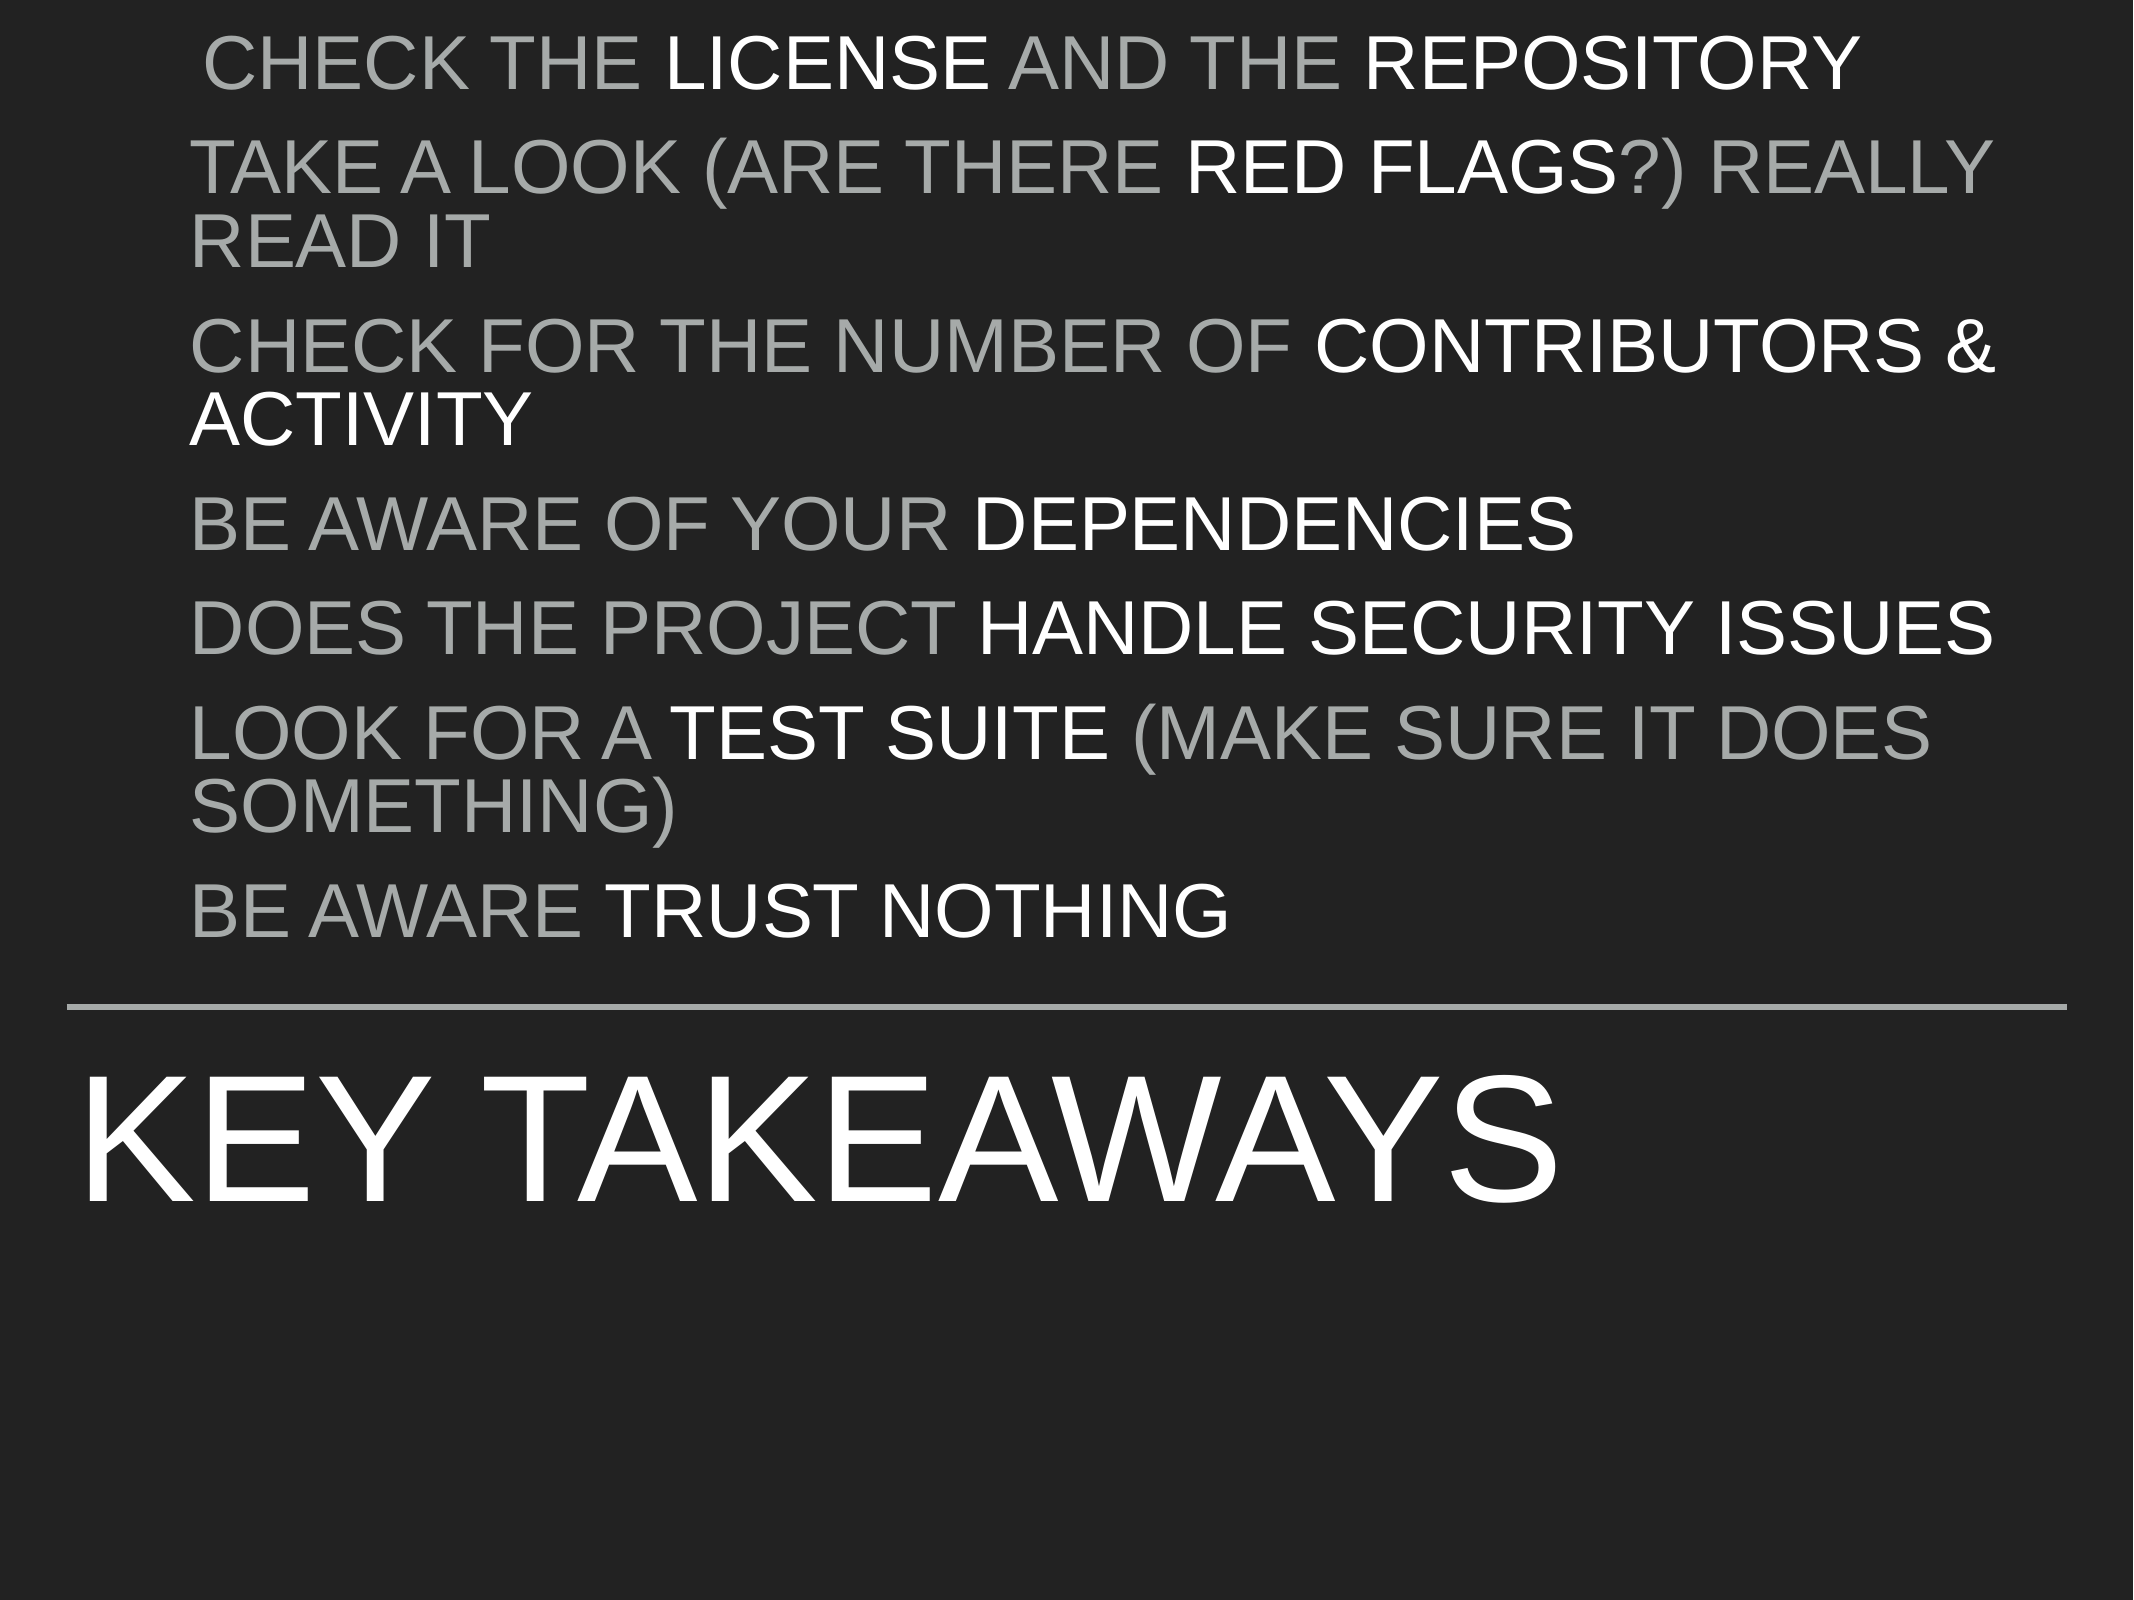

Check the License and the repository
Take a look (Are there red Flags?) Really Read it
Check for the number of contributors & activity
Be aware of your dependencies
Does the project handle security issues
Look for a test suite (make sure it does something)
Be aware Trust nothing
# Key Takeaways